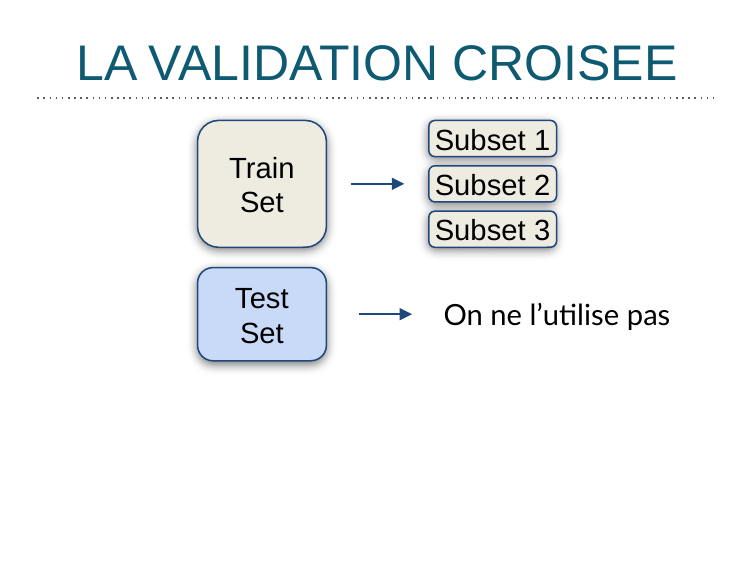

# LA VALIDATION CROISEE
Comment choisir K ? La validation croisée.

Train
Set
Subset 1
Subset 2
Subset 3
Test
Set
On ne l’utilise pas